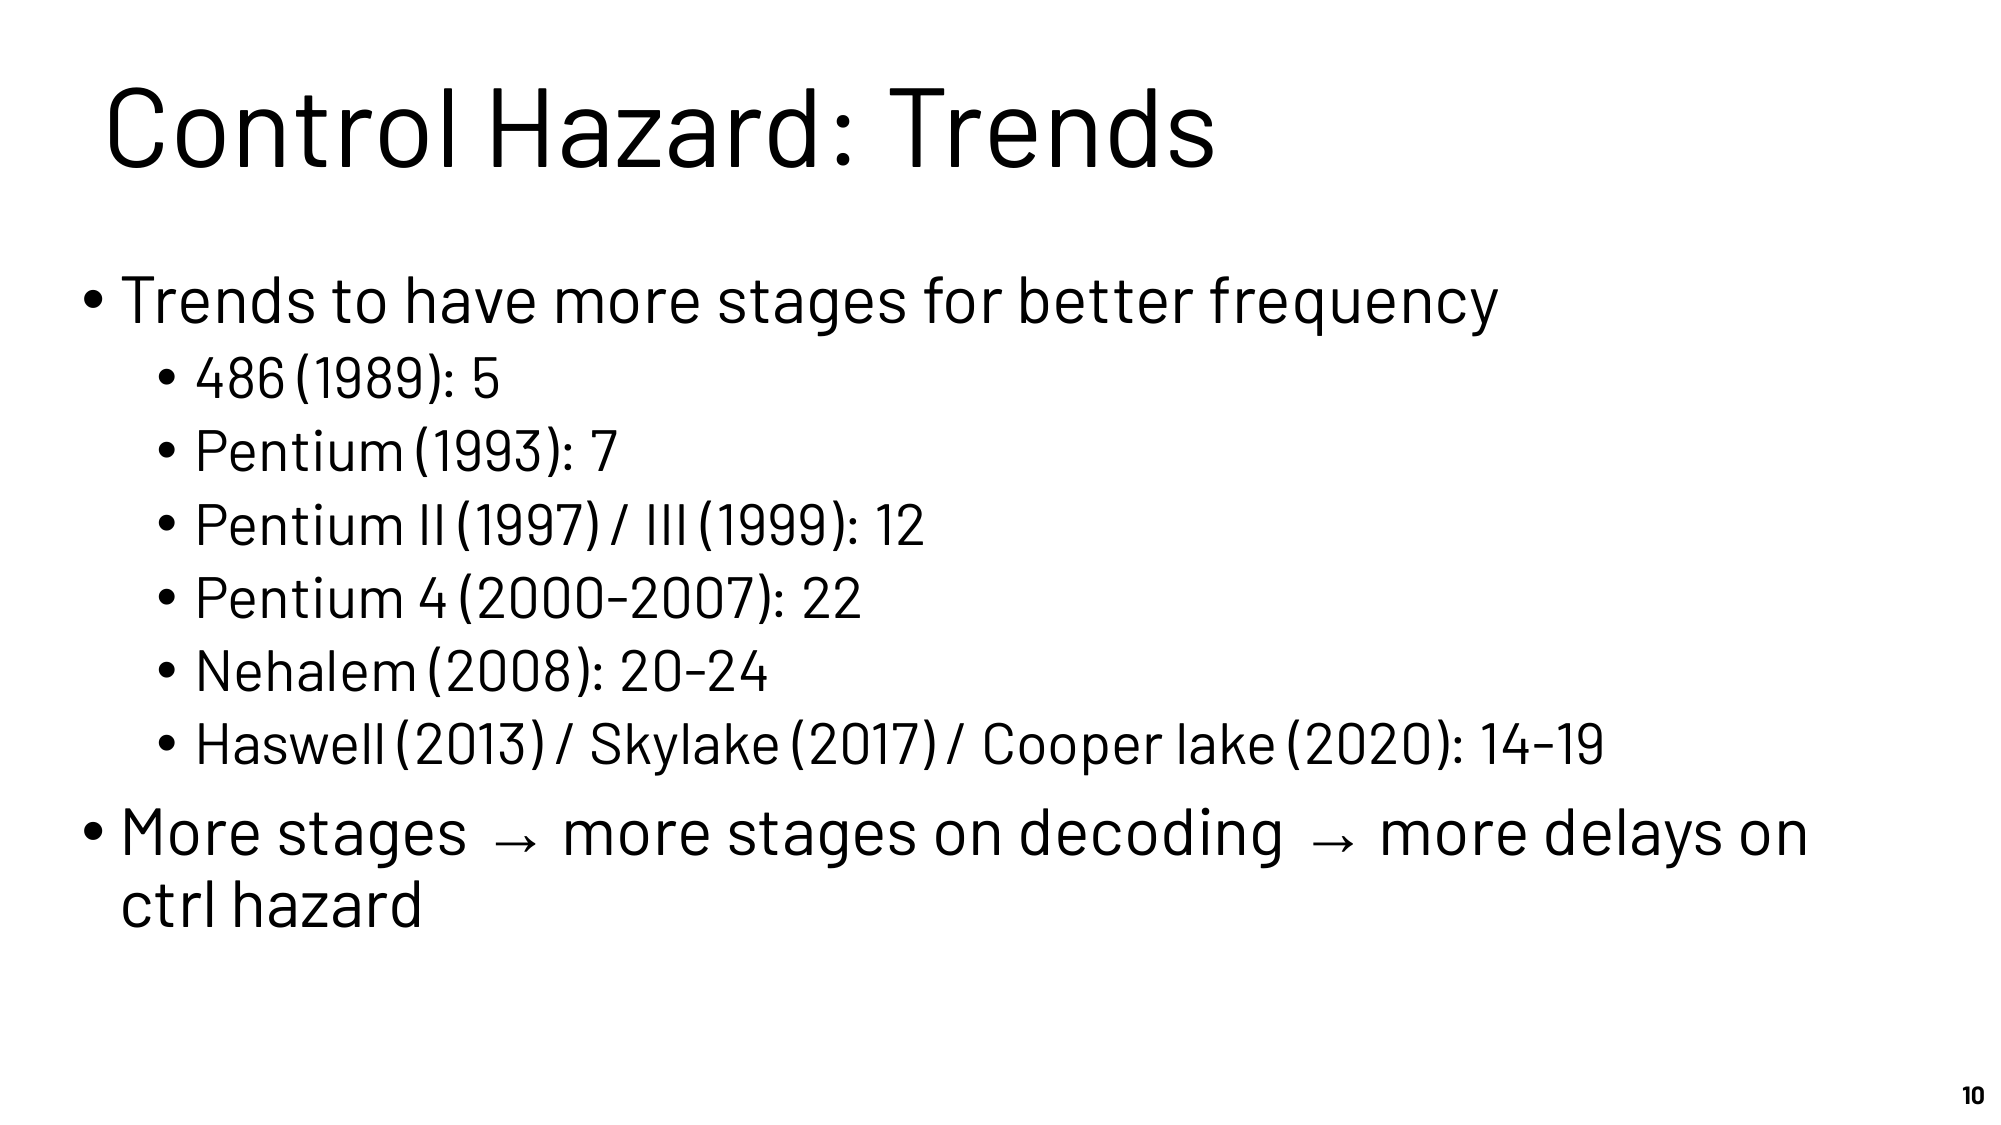

# Control Hazard: Trends
Trends to have more stages for better frequency
486 (1989): 5
Pentium (1993): 7
Pentium II (1997) / III (1999): 12
Pentium 4 (2000-2007): 22
Nehalem (2008): 20-24
Haswell (2013) / Skylake (2017) / Cooper lake (2020): 14-19
More stages → more stages on decoding → more delays on ctrl hazard
10